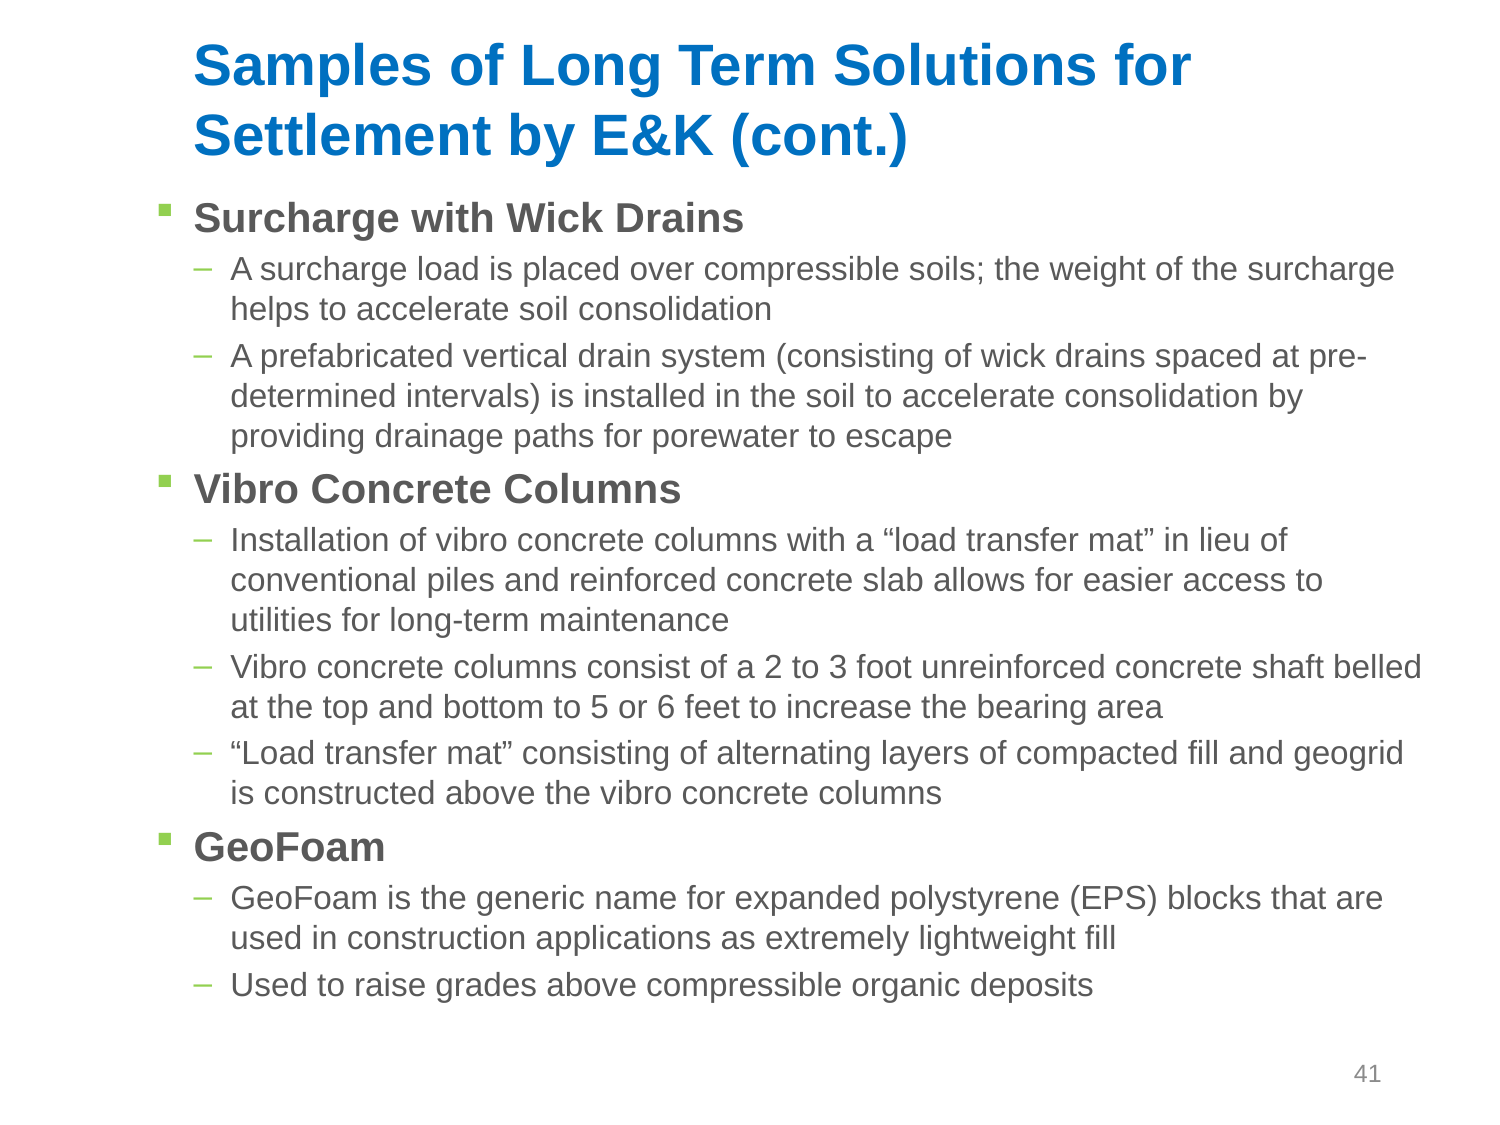

# Samples of Long Term Solutions for Settlement by E&K (cont.)
Surcharge with Wick Drains
A surcharge load is placed over compressible soils; the weight of the surcharge helps to accelerate soil consolidation
A prefabricated vertical drain system (consisting of wick drains spaced at pre-determined intervals) is installed in the soil to accelerate consolidation by providing drainage paths for porewater to escape
Vibro Concrete Columns
Installation of vibro concrete columns with a “load transfer mat” in lieu of conventional piles and reinforced concrete slab allows for easier access to utilities for long-term maintenance
Vibro concrete columns consist of a 2 to 3 foot unreinforced concrete shaft belled at the top and bottom to 5 or 6 feet to increase the bearing area
“Load transfer mat” consisting of alternating layers of compacted fill and geogrid is constructed above the vibro concrete columns
GeoFoam
GeoFoam is the generic name for expanded polystyrene (EPS) blocks that are used in construction applications as extremely lightweight fill
Used to raise grades above compressible organic deposits

41